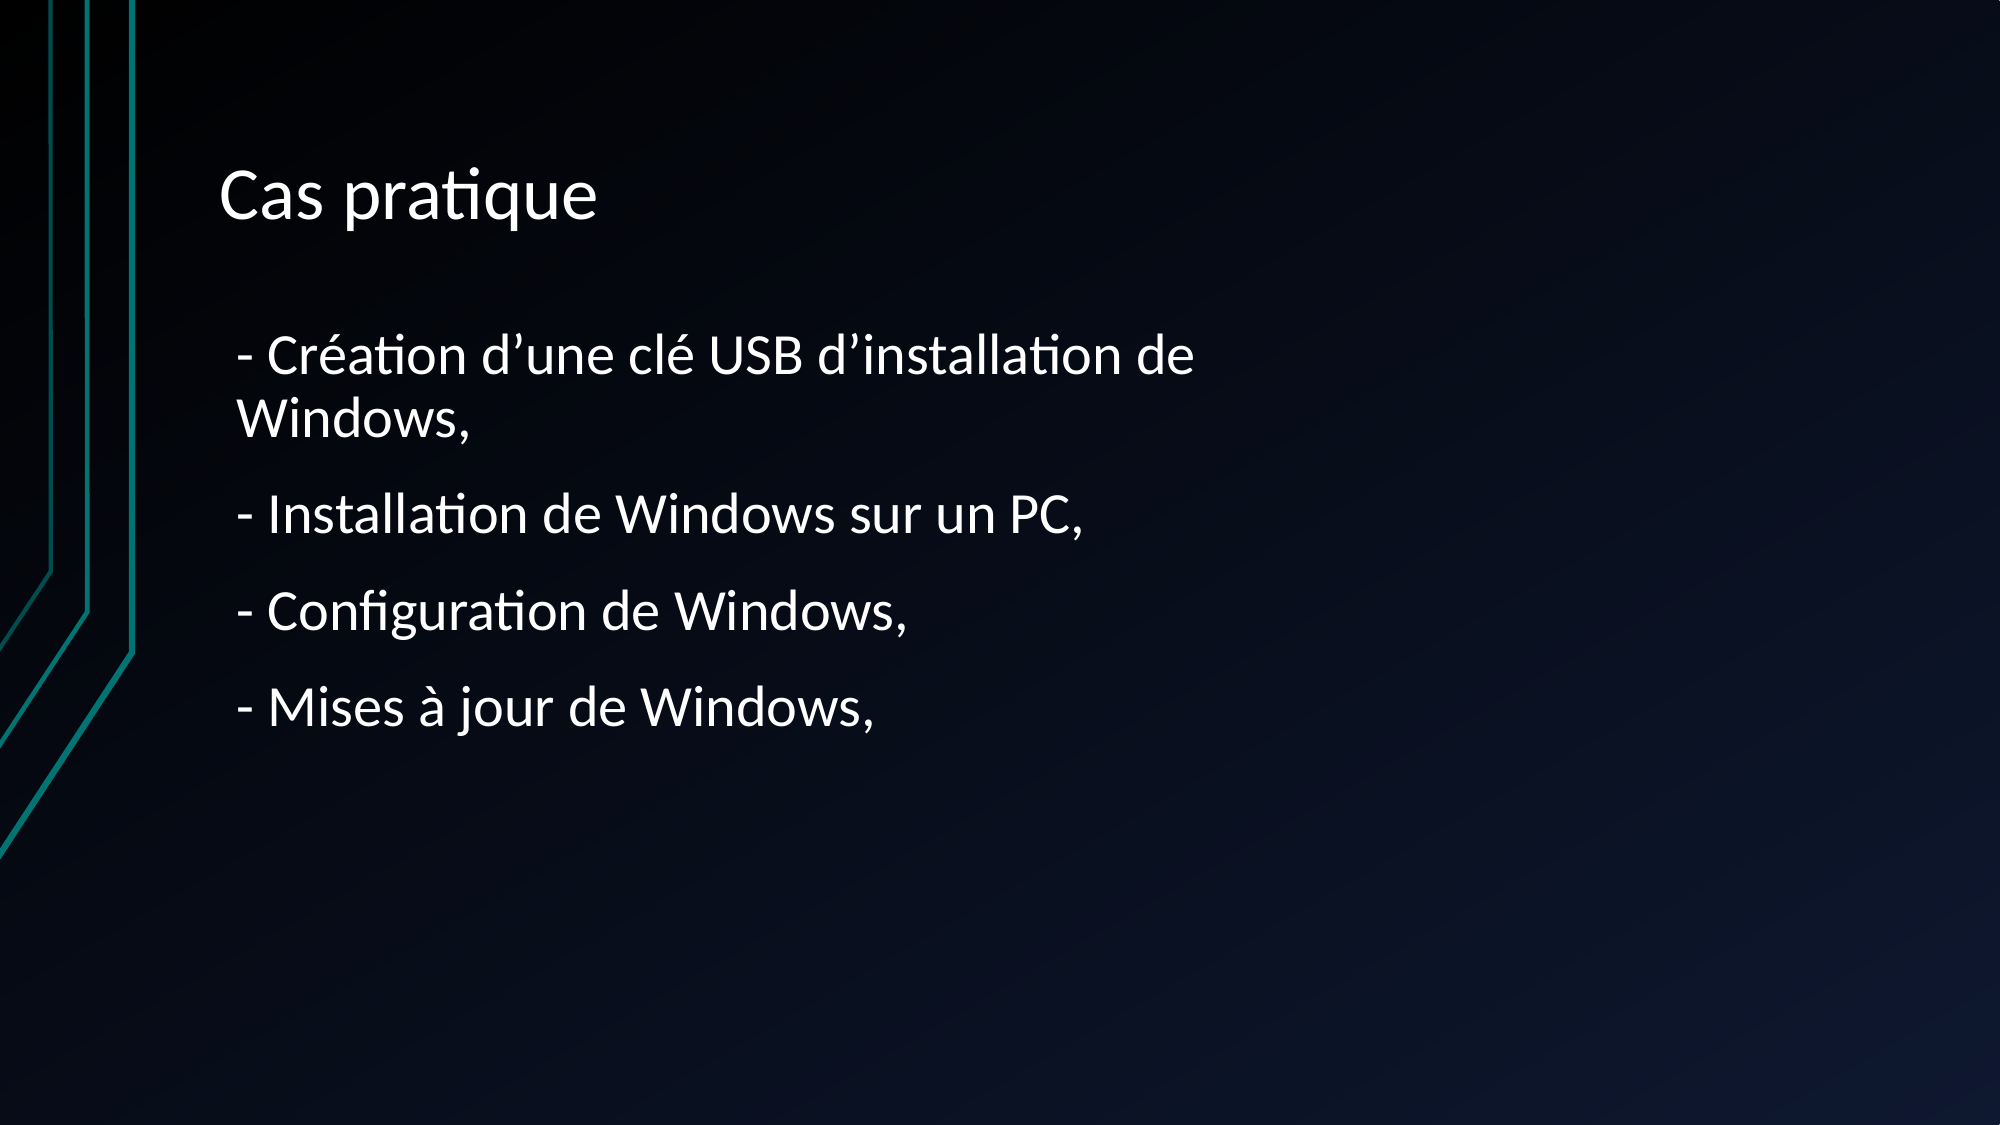

# Cas pratique
- Création d’une clé USB d’installation de Windows,
- Installation de Windows sur un PC,
- Configuration de Windows,
- Mises à jour de Windows,